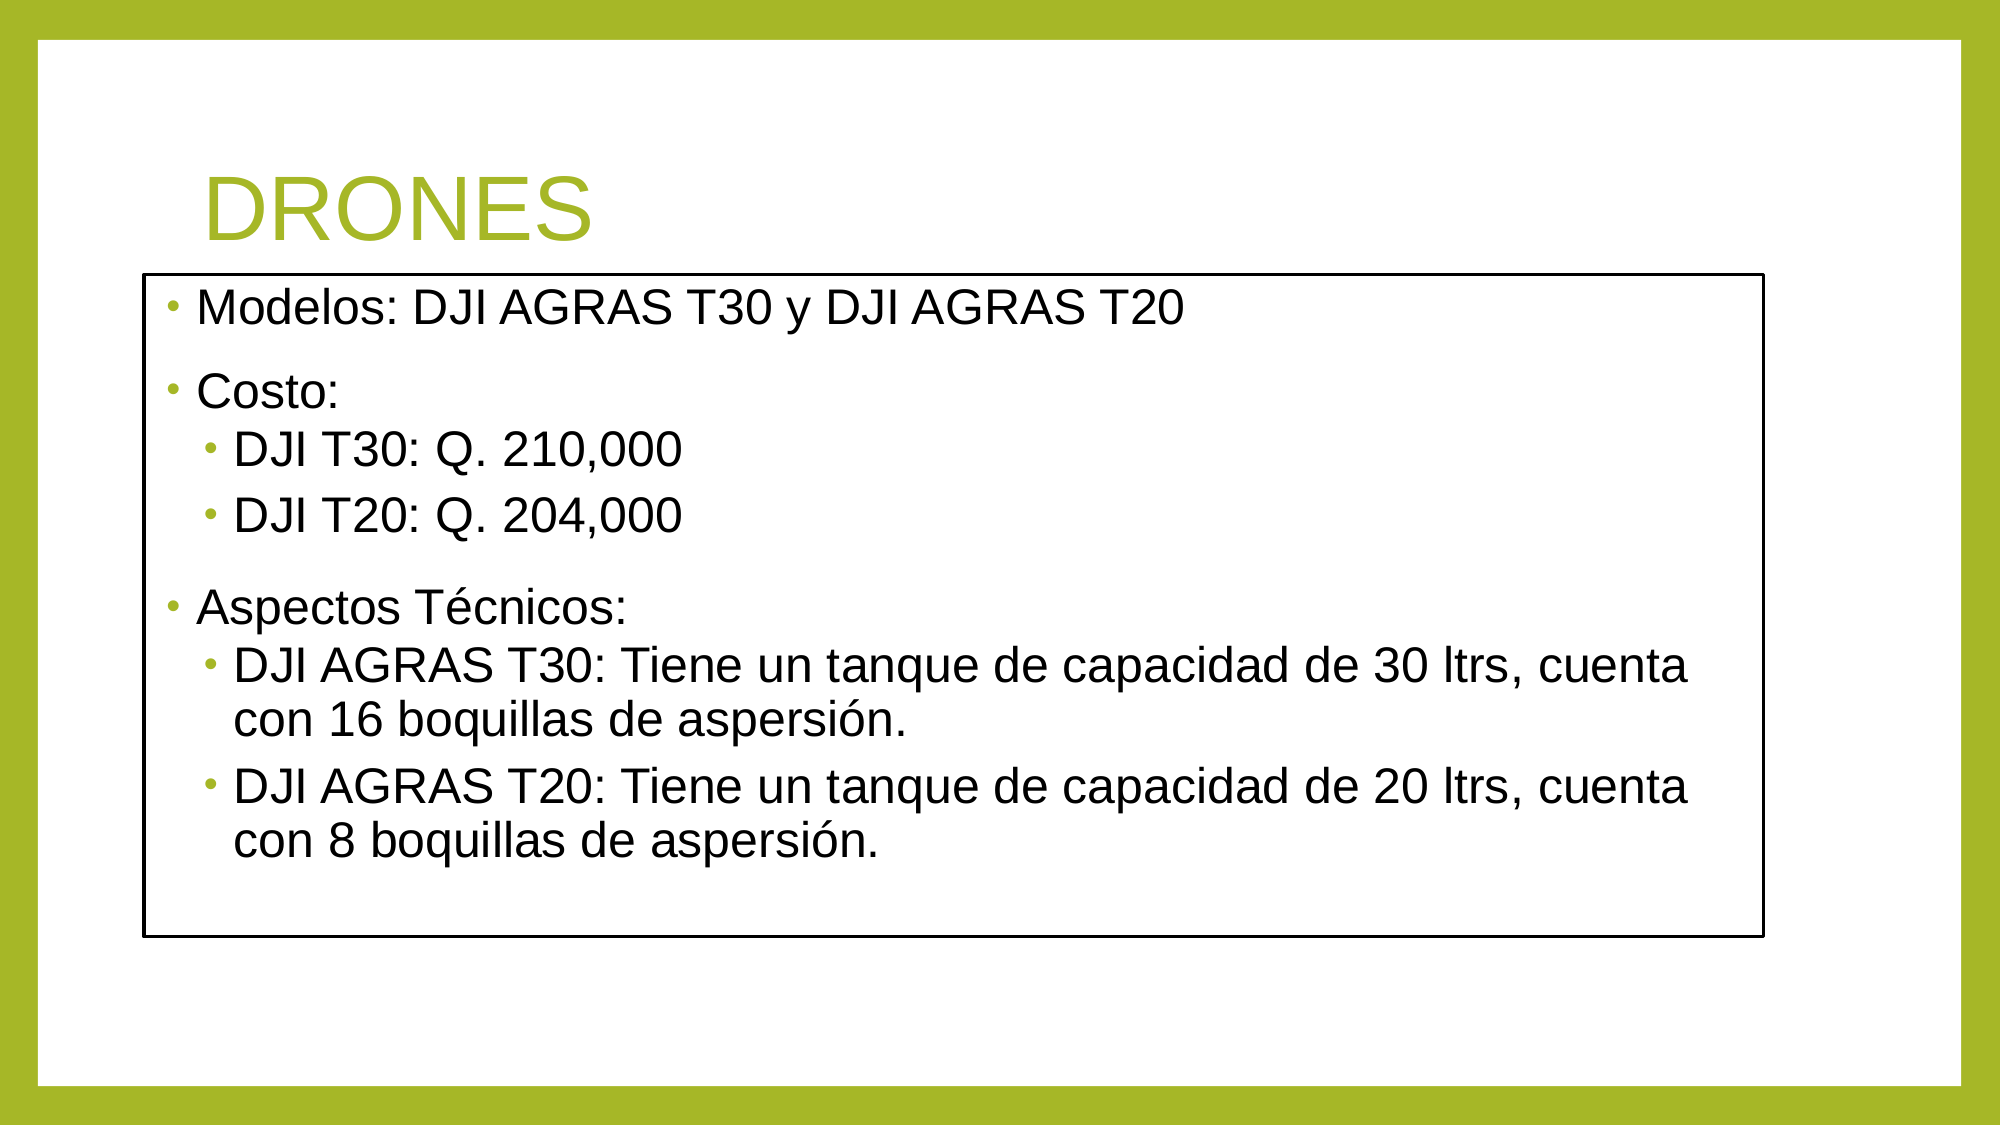

# DRONES
Modelos: DJI AGRAS T30 y DJI AGRAS T20
Costo:
DJI T30: Q. 210,000
DJI T20: Q. 204,000
Aspectos Técnicos:
DJI AGRAS T30: Tiene un tanque de capacidad de 30 ltrs, cuenta con 16 boquillas de aspersión.
DJI AGRAS T20: Tiene un tanque de capacidad de 20 ltrs, cuenta con 8 boquillas de aspersión.